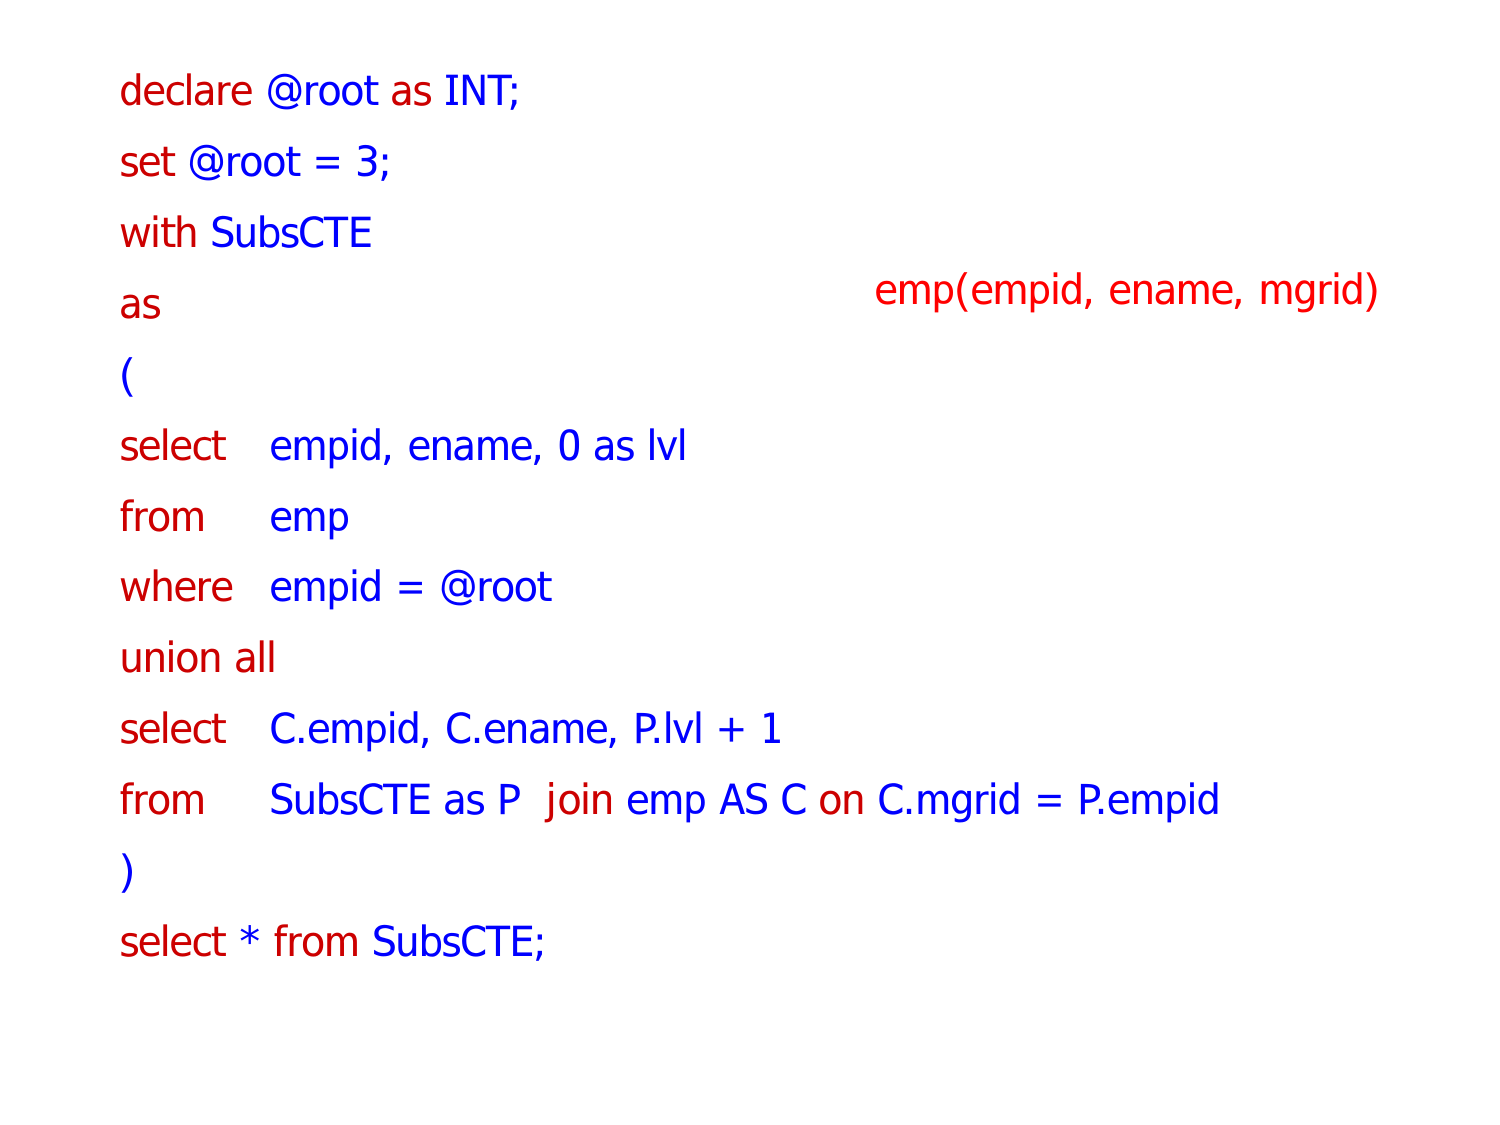

declare @root as INT;
set @root = 3;
with SubsCTE
as
(
select 	empid, ename, 0 as lvl
from 	emp
where	empid = @root
union all
select 	C.empid, C.ename, P.lvl + 1
from 	SubsCTE as P  join emp AS C on C.mgrid = P.empid
)
select * from SubsCTE;
emp(empid, ename, mgrid)